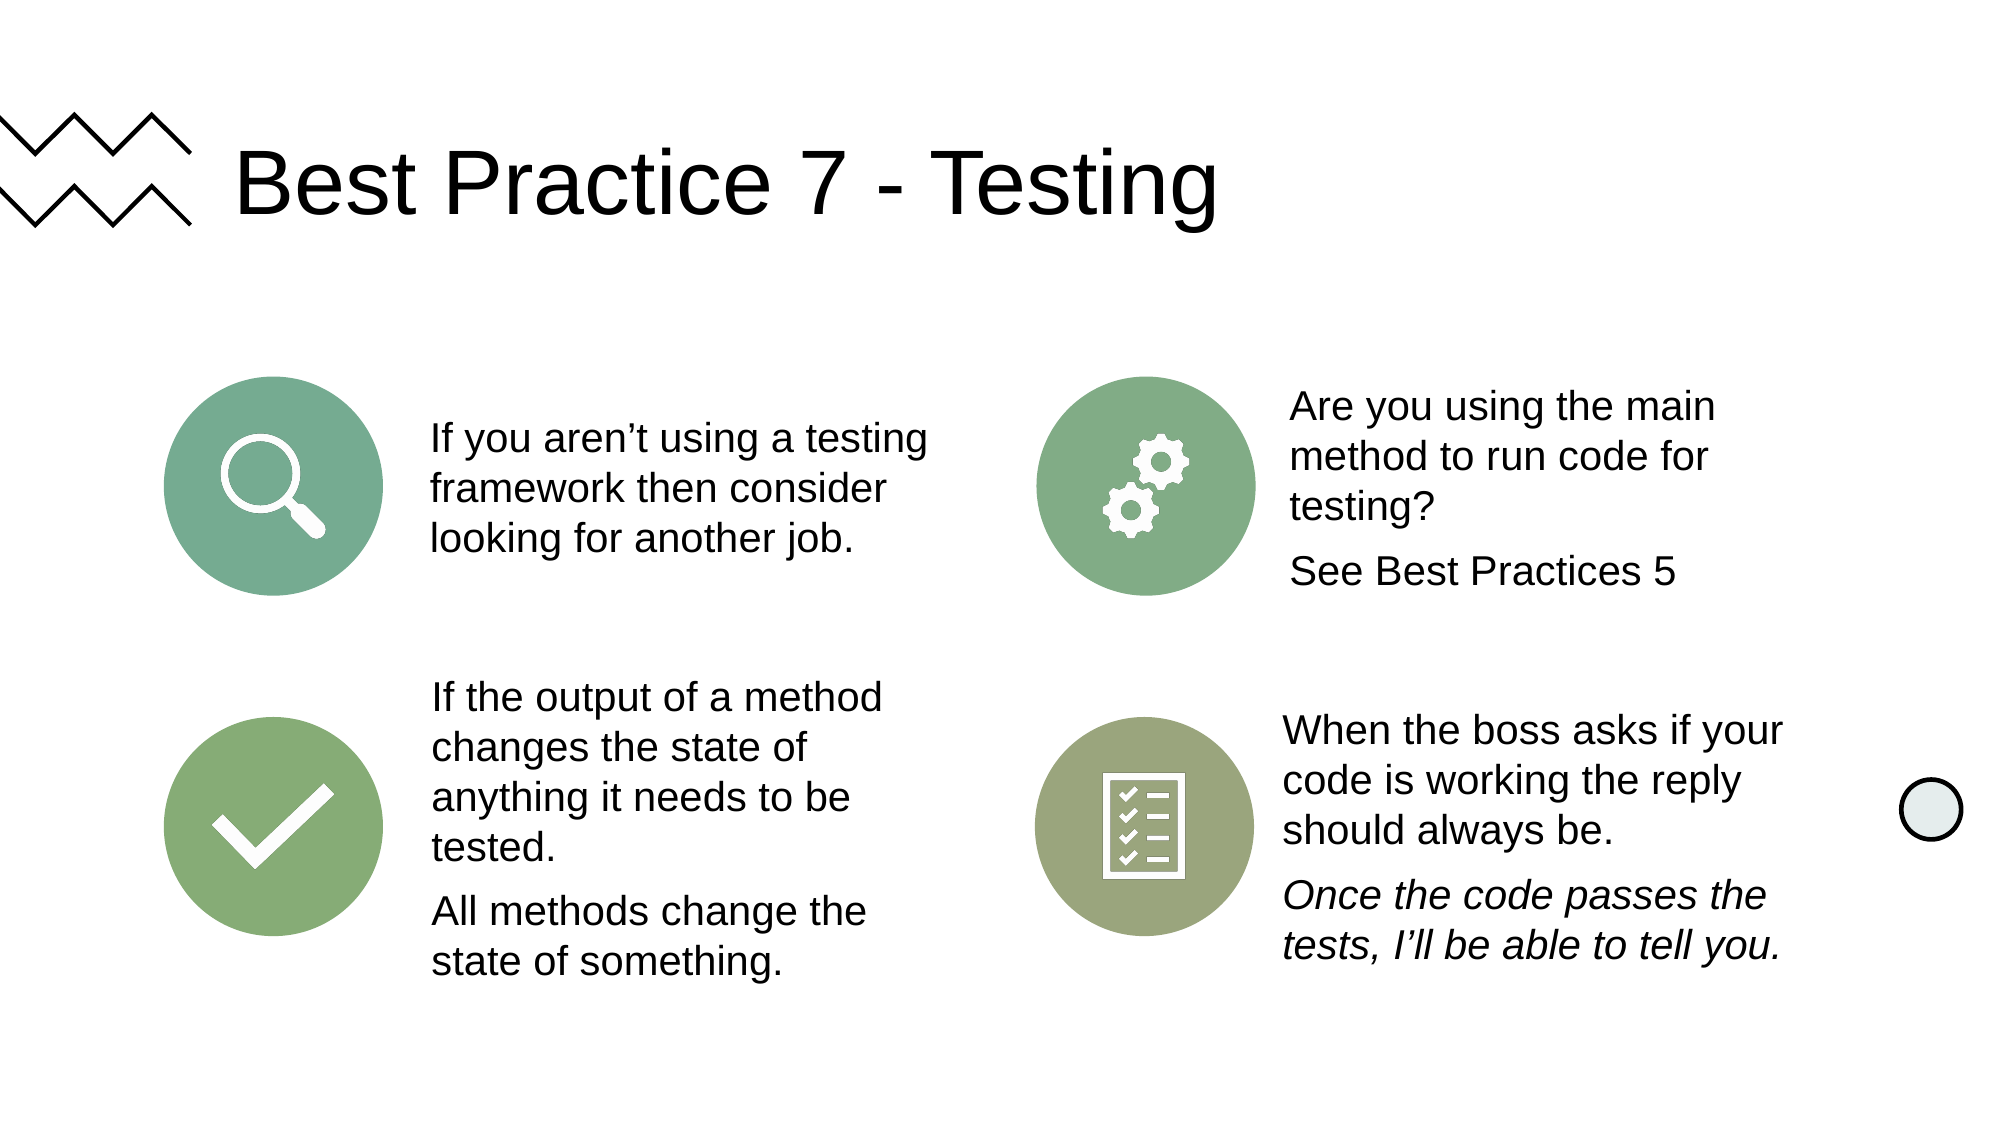

# Best Practice 7 - Testing

If you aren’t using a testing framework then consider looking for another job.
Are you using the main method to run code for testing?
See Best Practices 5
If the output of a method changes the state of anything it needs to be tested.
All methods change the state of something.
When the boss asks if your code is working the reply should always be.
Once the code passes the tests, I’ll be able to tell you.